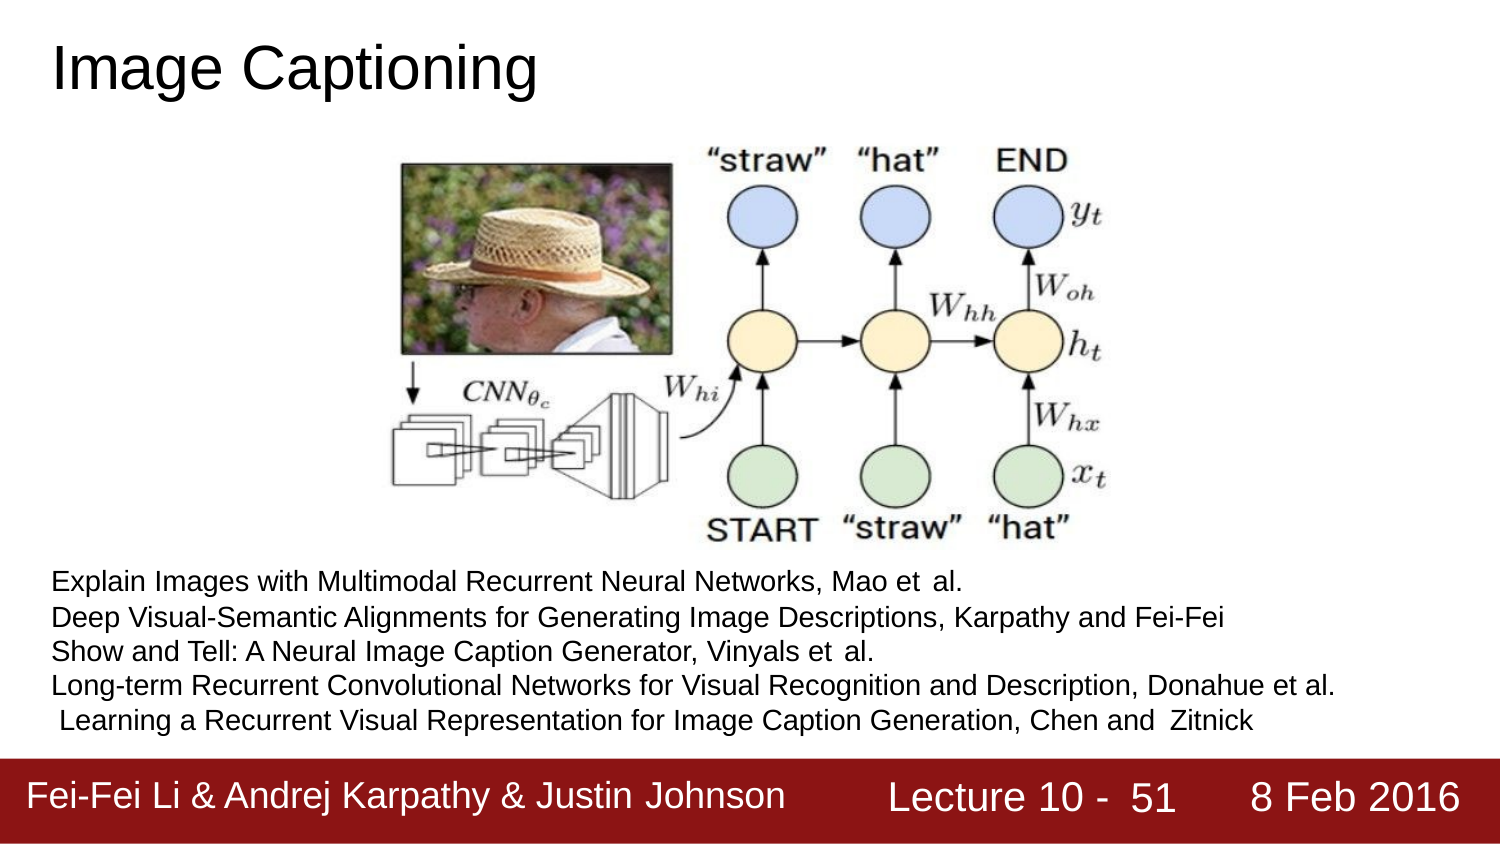

# Image Captioning

Explain Images with Multimodal Recurrent Neural Networks, Mao et al.
Deep Visual-Semantic Alignments for Generating Image Descriptions, Karpathy and Fei-Fei  Show and Tell: A Neural Image Caption Generator, Vinyals et al.
Long-term Recurrent Convolutional Networks for Visual Recognition and Description, Donahue et al.  Learning a Recurrent Visual Representation for Image Caption Generation, Chen and Zitnick
Fei-Fei Li & Andrej Karpathy & Justin Johnson	Lecture 10 -	8 Feb 2016

Lecture 10 -
8 Feb 2016
Fei-Fei Li & Andrej Karpathy & Justin Johnson
51